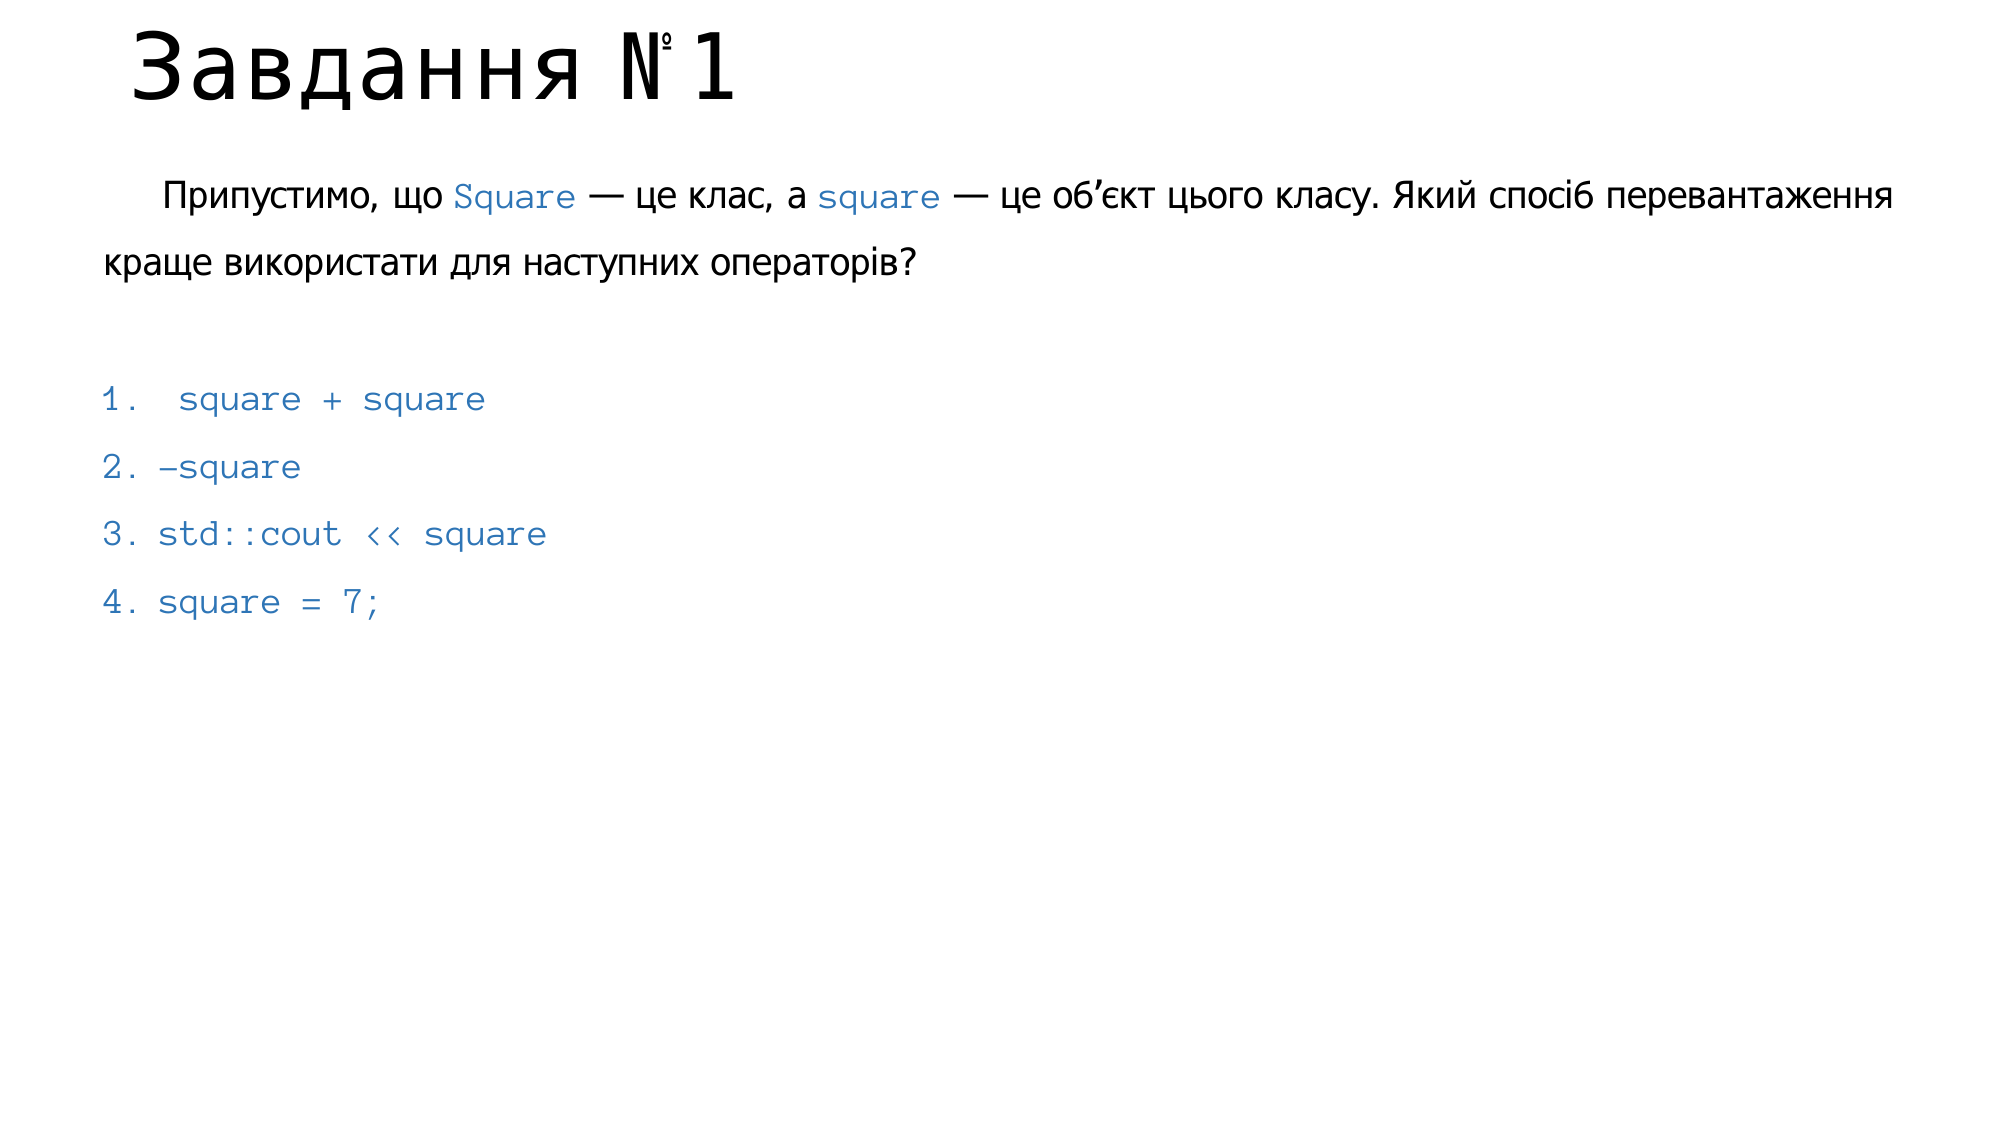

# Завдання №1
Припустимо, що Square — це клас, а square — це об’єкт цього класу. Який спосіб перевантаження краще використати для наступних операторів?

 square + square
-square
std::cout << square
square = 7;